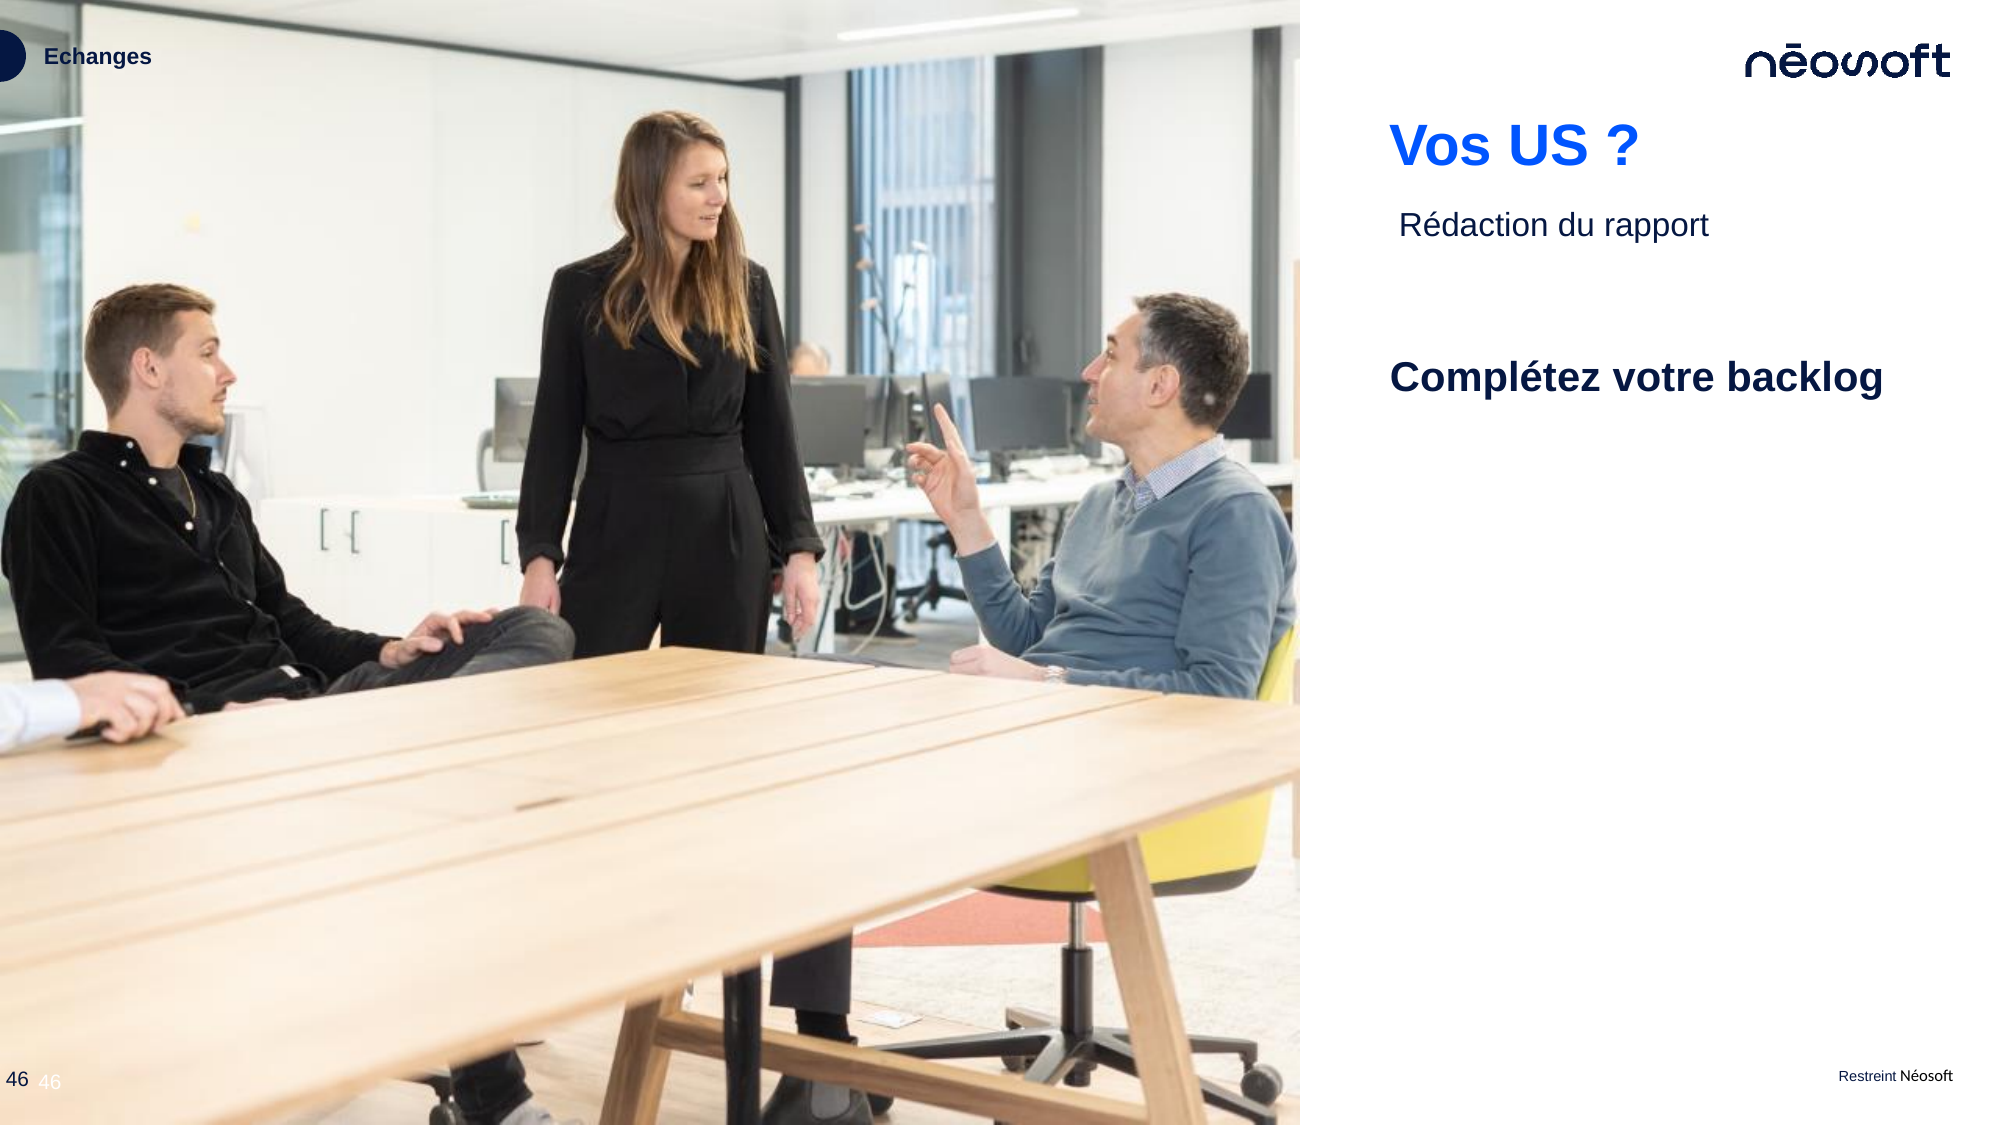

Echanges
# Vos US ?
Rédaction du rapport
Complétez votre backlog
46